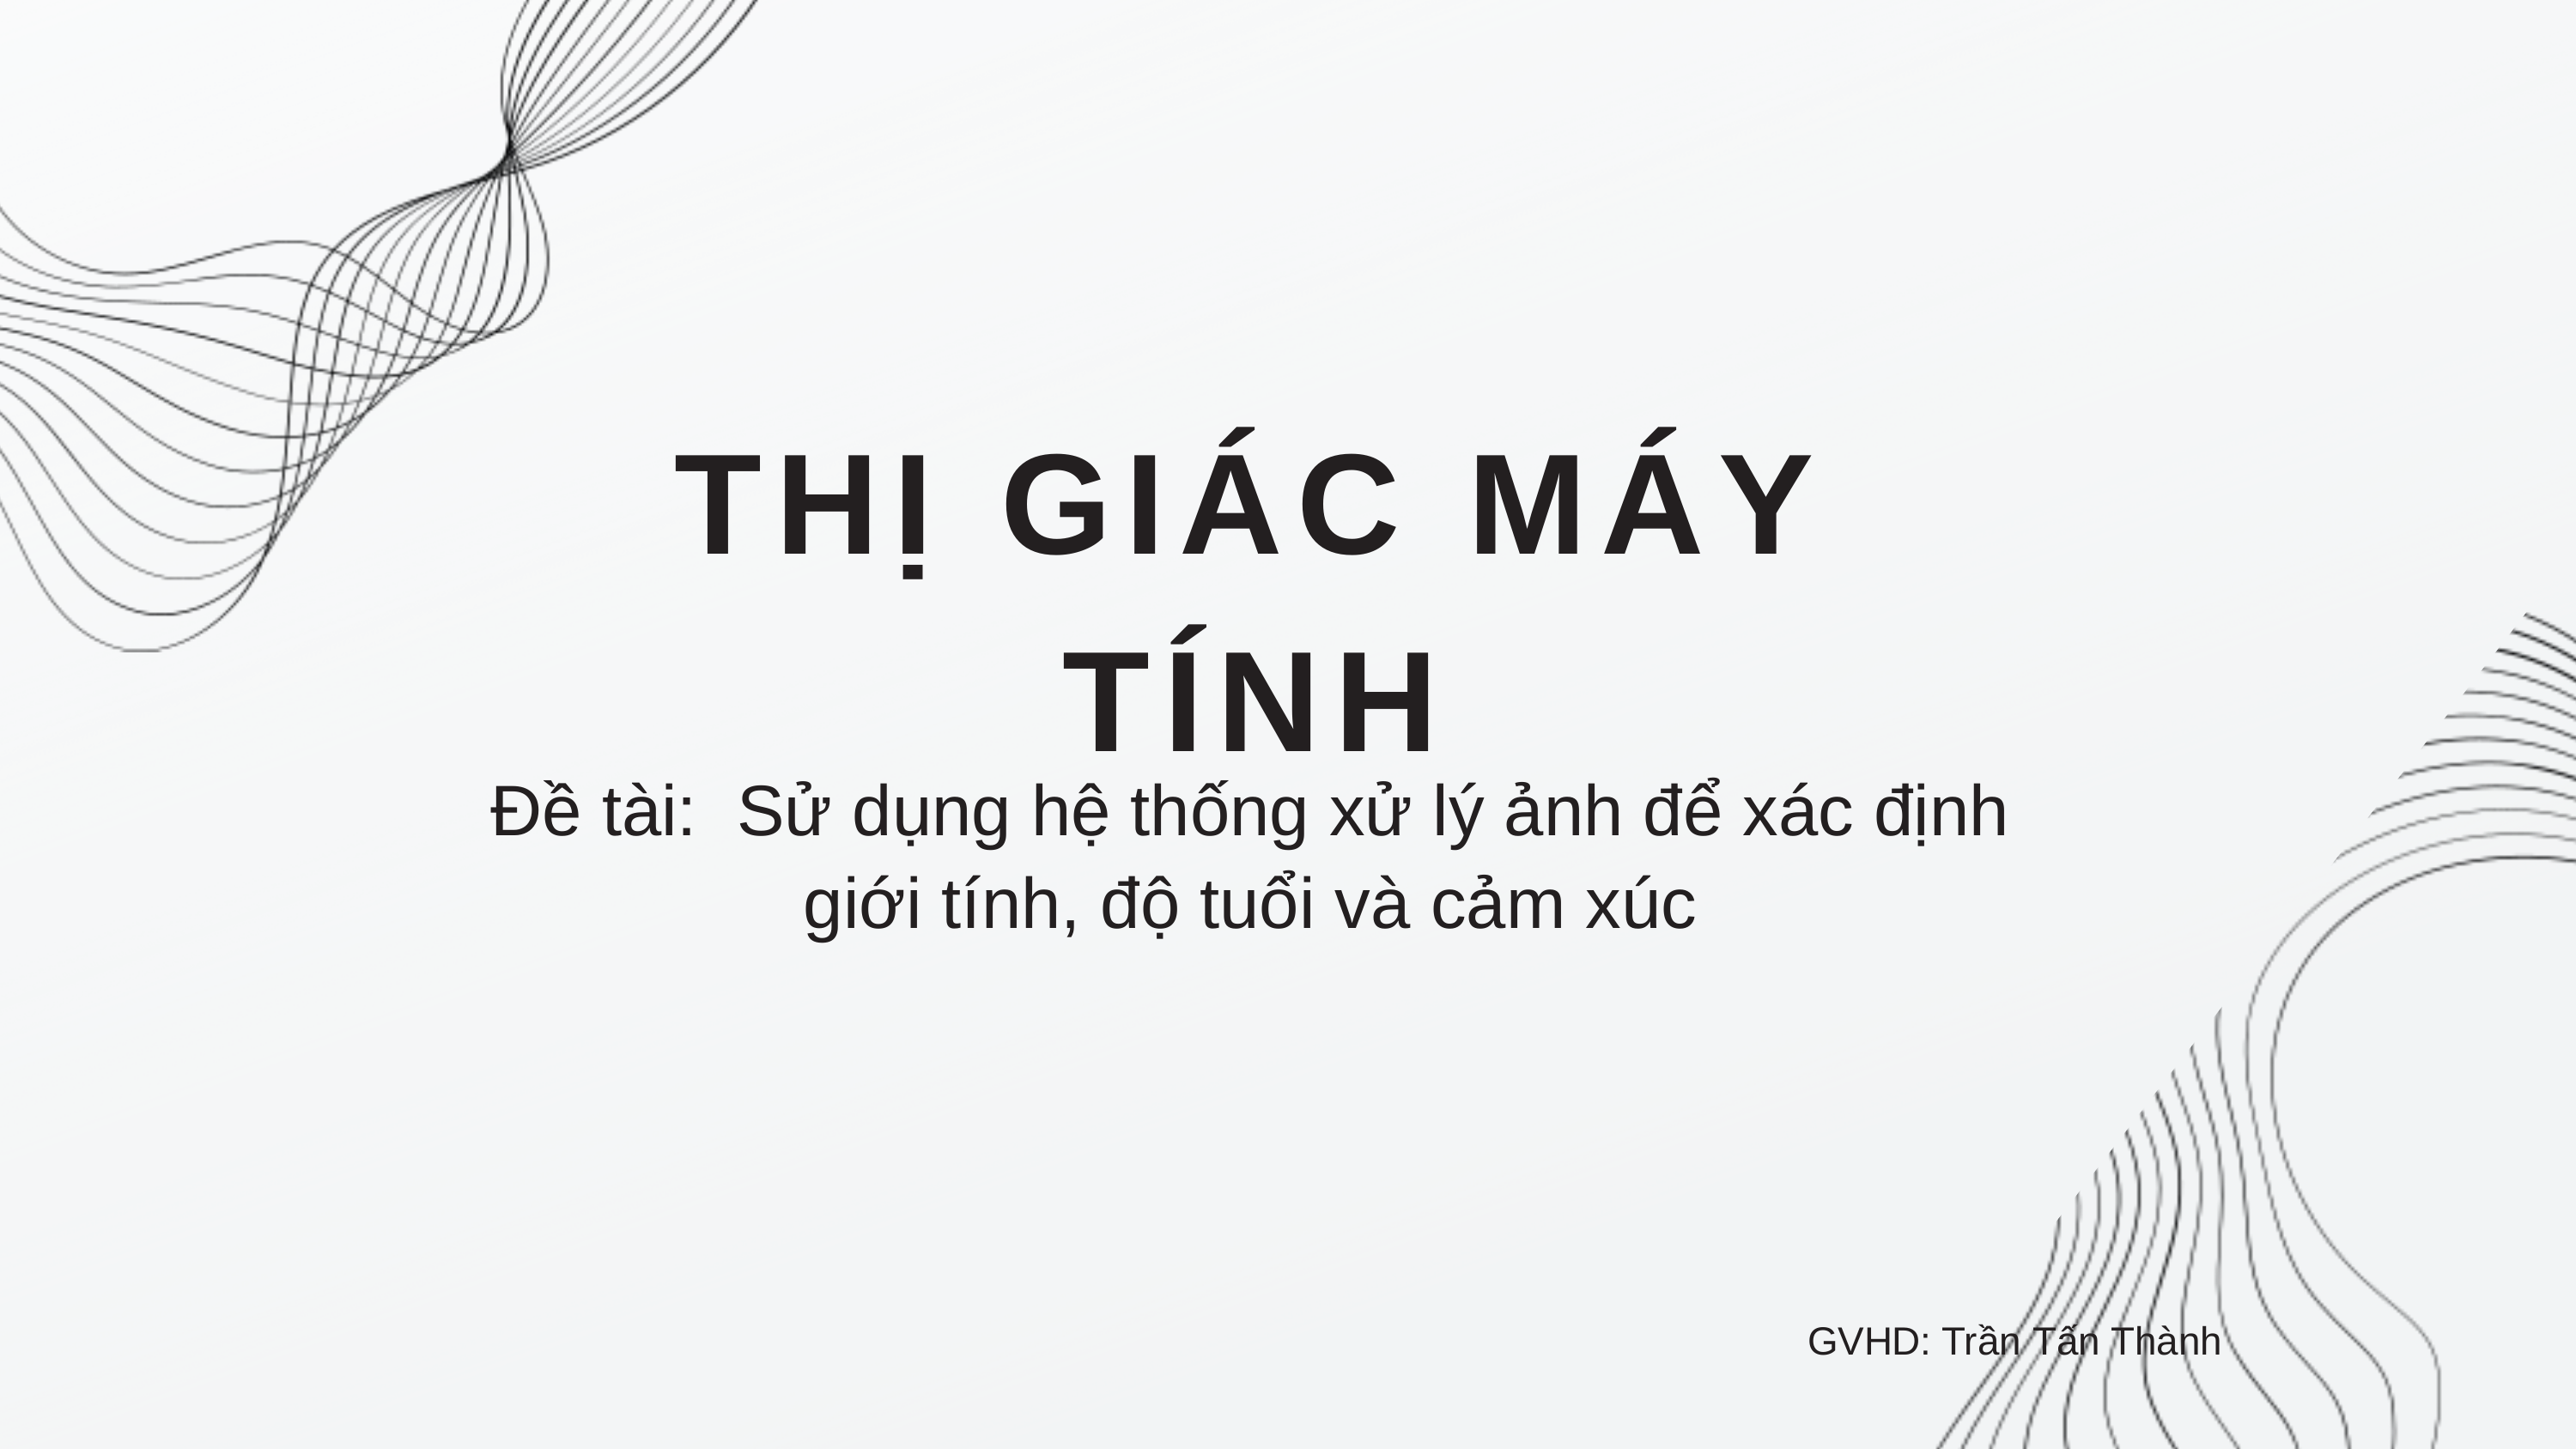

THỊ GIÁC MÁY TÍNH
Đề tài:  Sử dụng hệ thống xử lý ảnh để xác định giới tính, độ tuổi và cảm xúc

GVHD: Trần Tấn Thành